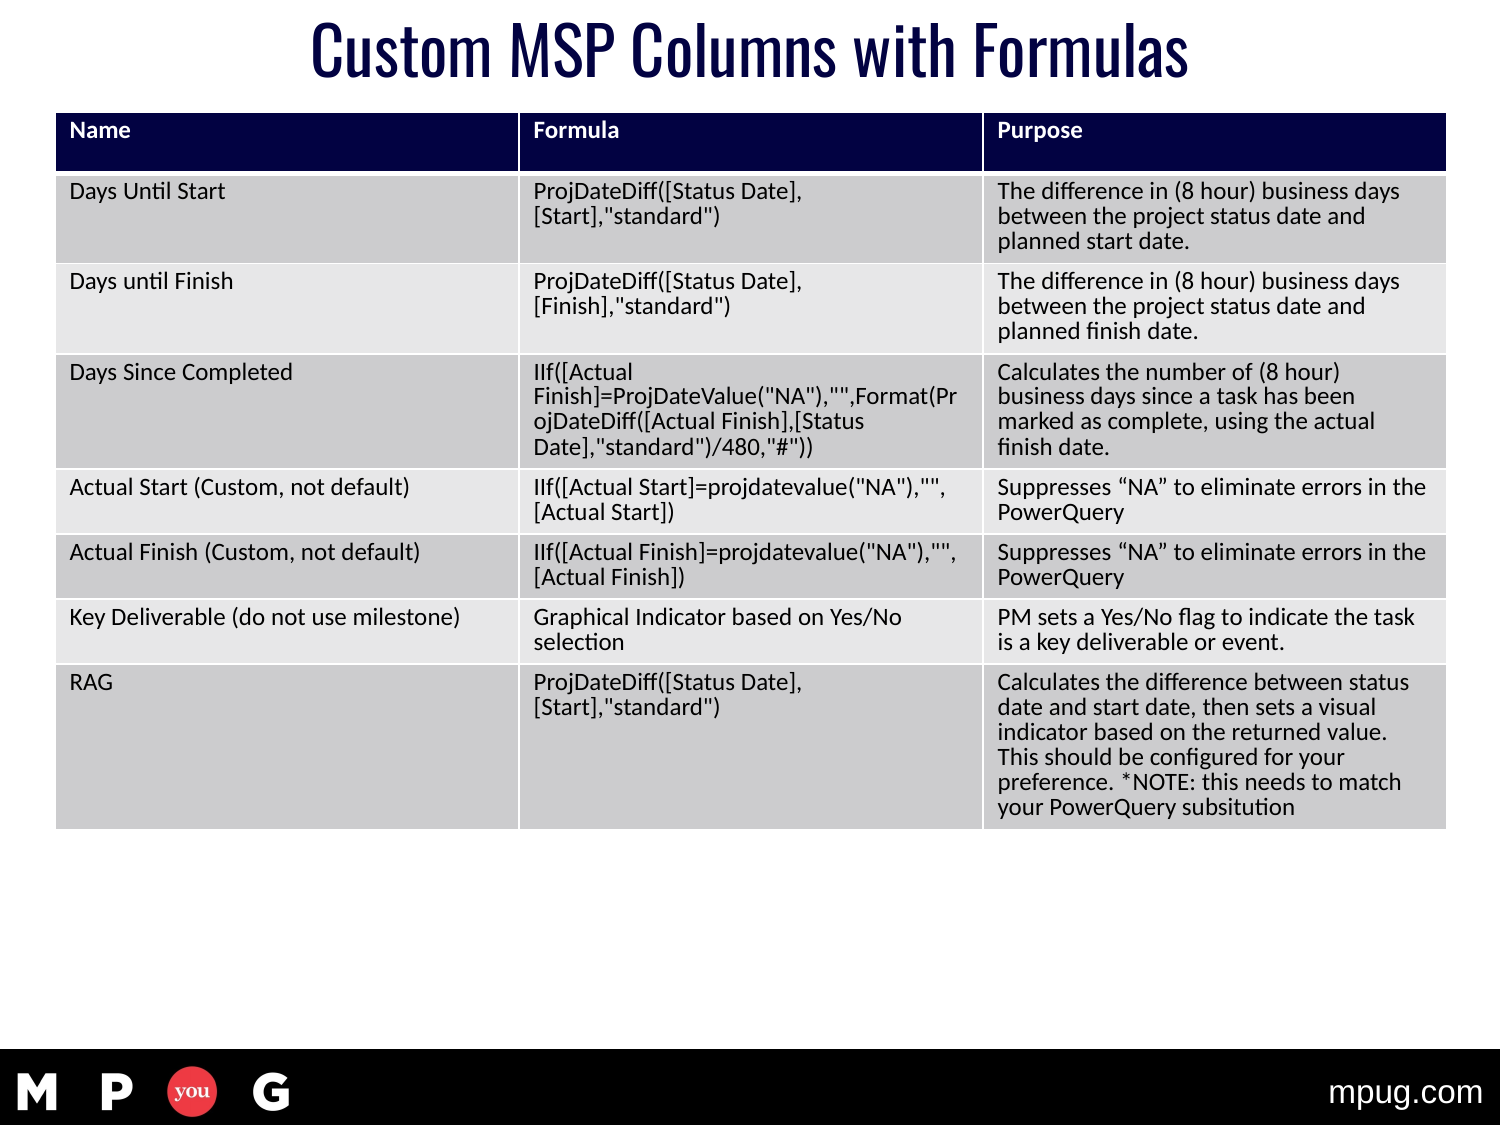

# Custom MSP Columns with Formulas
| Name | Formula | Purpose |
| --- | --- | --- |
| Days Until Start | ProjDateDiff([Status Date],[Start],"standard") | The difference in (8 hour) business days between the project status date and planned start date. |
| Days until Finish | ProjDateDiff([Status Date],[Finish],"standard") | The difference in (8 hour) business days between the project status date and planned finish date. |
| Days Since Completed | IIf([Actual Finish]=ProjDateValue("NA"),"",Format(ProjDateDiff([Actual Finish],[Status Date],"standard")/480,"#")) | Calculates the number of (8 hour) business days since a task has been marked as complete, using the actual finish date. |
| Actual Start (Custom, not default) | IIf([Actual Start]=projdatevalue("NA"),"",[Actual Start]) | Suppresses “NA” to eliminate errors in the PowerQuery |
| Actual Finish (Custom, not default) | IIf([Actual Finish]=projdatevalue("NA"),"",[Actual Finish]) | Suppresses “NA” to eliminate errors in the PowerQuery |
| Key Deliverable (do not use milestone) | Graphical Indicator based on Yes/No selection | PM sets a Yes/No flag to indicate the task is a key deliverable or event. |
| RAG | ProjDateDiff([Status Date],[Start],"standard") | Calculates the difference between status date and start date, then sets a visual indicator based on the returned value. This should be configured for your preference. \*NOTE: this needs to match your PowerQuery subsitution |